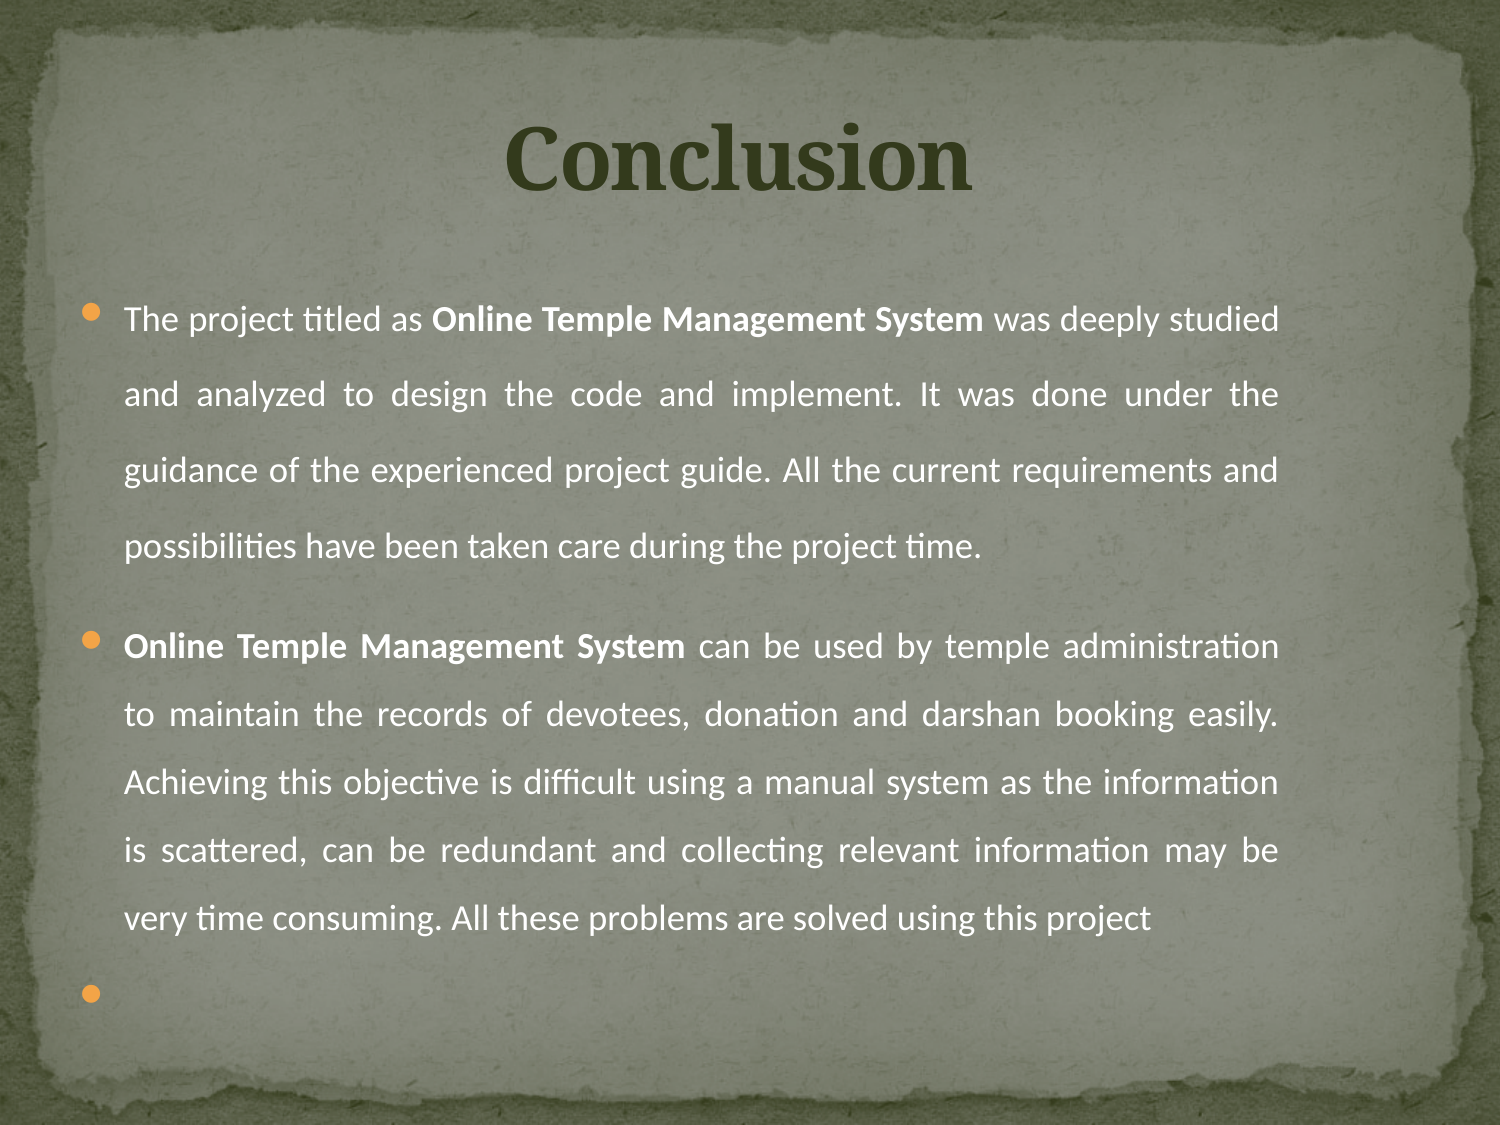

# Conclusion
The project titled as Online Temple Management System was deeply studied and analyzed to design the code and implement. It was done under the guidance of the experienced project guide. All the current requirements and possibilities have been taken care during the project time.
Online Temple Management System can be used by temple administration to maintain the records of devotees, donation and darshan booking easily. Achieving this objective is difficult using a manual system as the information is scattered, can be redundant and collecting relevant information may be very time consuming. All these problems are solved using this project